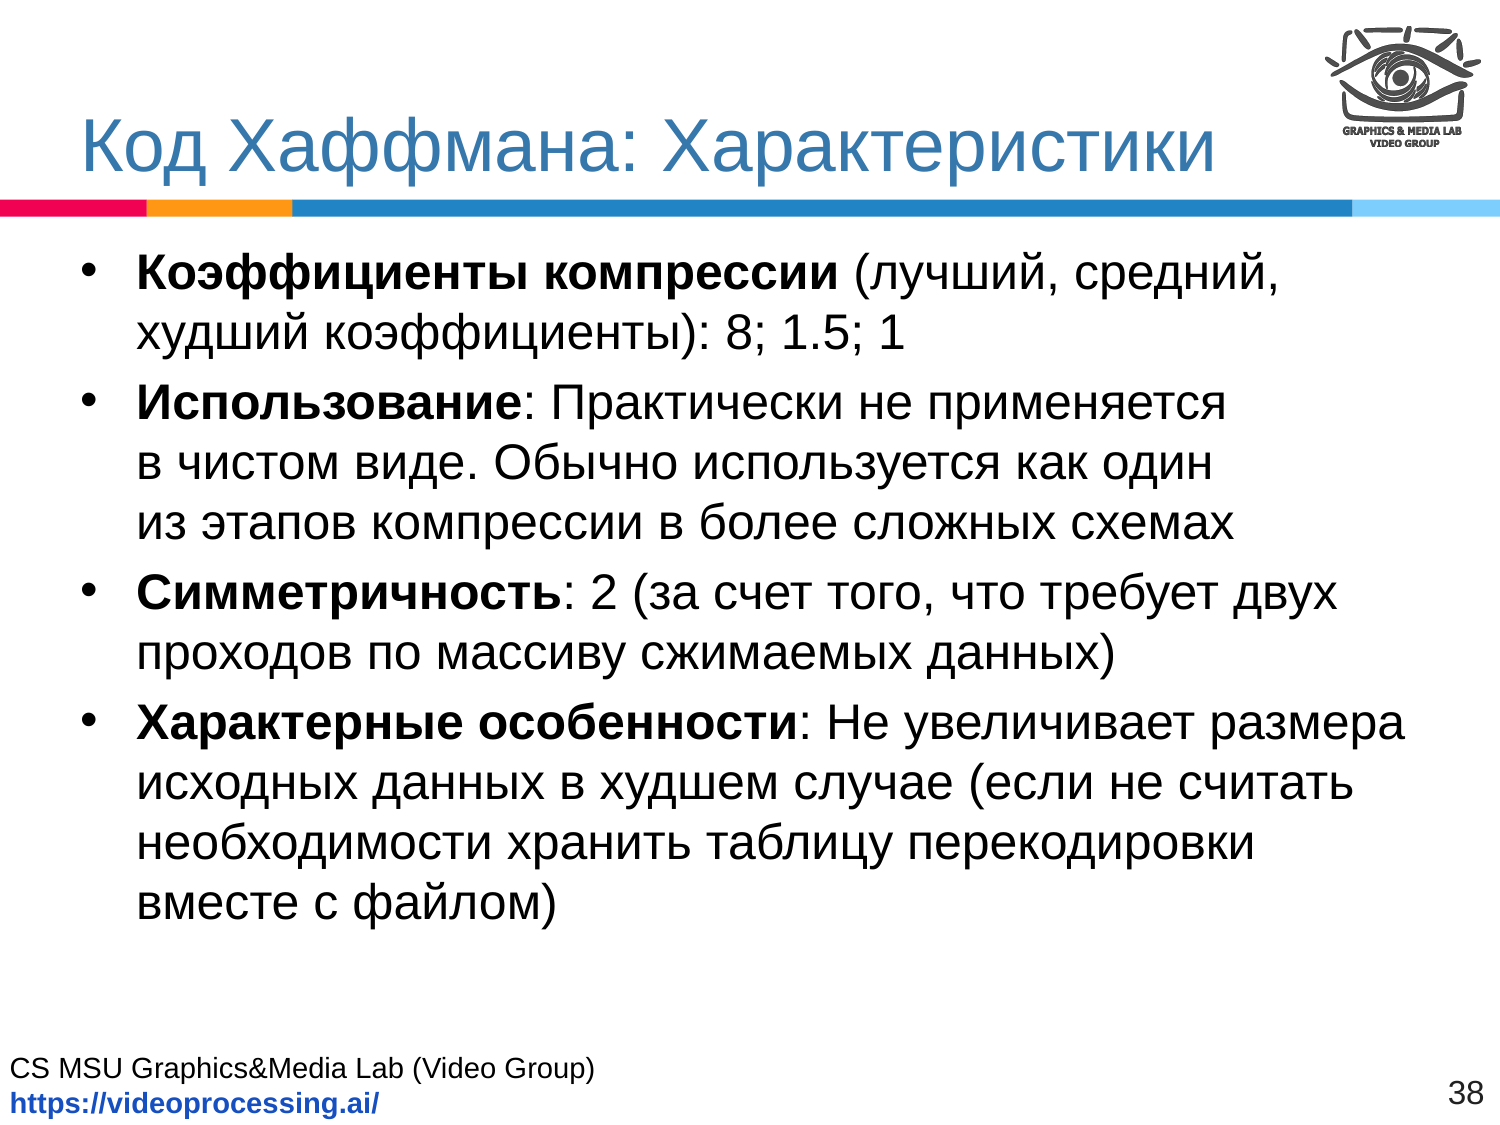

# Код Хаффмана: Характеристики
Коэффициенты компрессии (лучший, средний, худший коэффициенты): 8; 1.5; 1
Использование: Практически не применяется
в чистом виде. Обычно используется как один
из этапов компрессии в более сложных схемах
Симметричность: 2 (за счет того, что требует двух проходов по массиву сжимаемых данных)
Характерные особенности: Не увеличивает размера исходных данных в худшем случае (если не считать необходимости хранить таблицу перекодировки вместе с файлом)
38